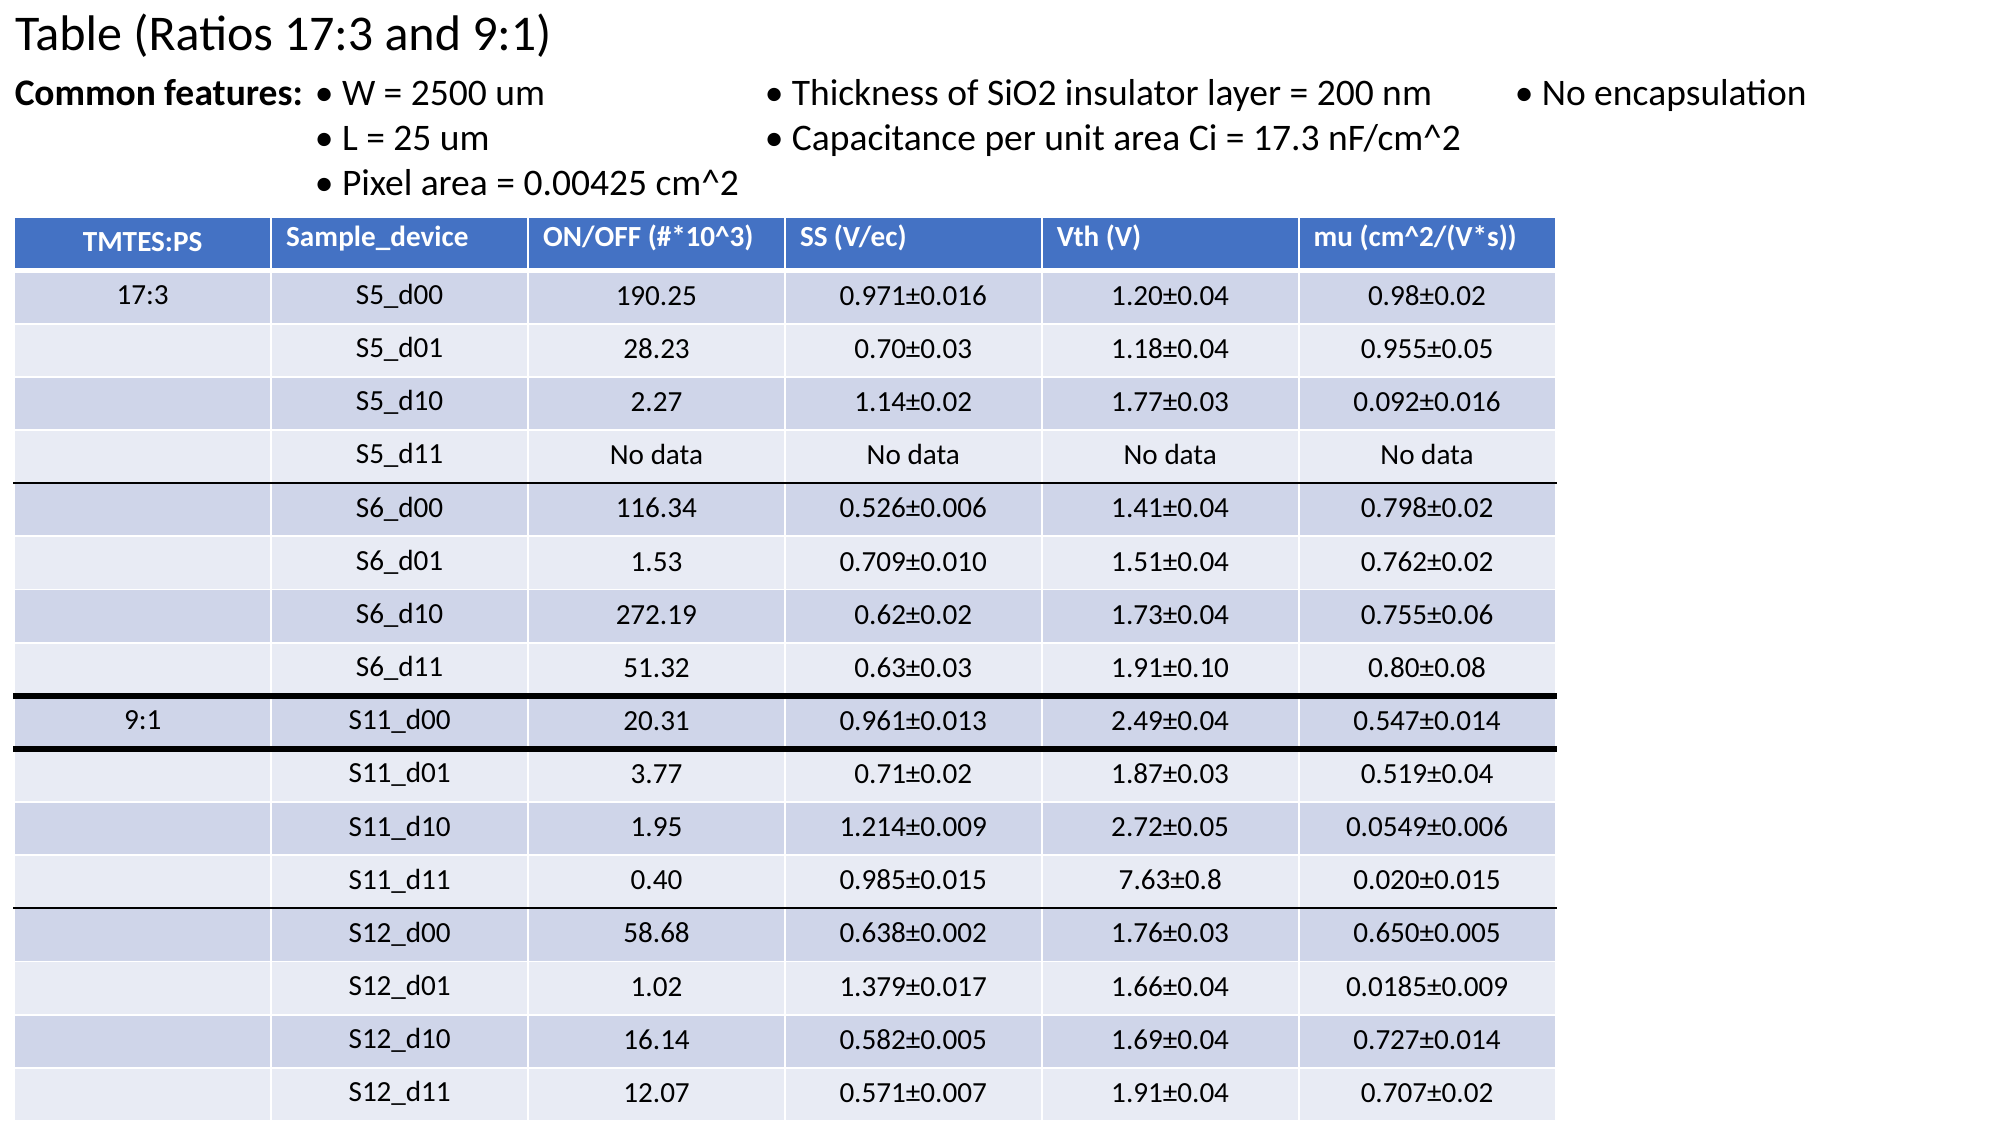

# Table (Ratios 17:3 and 9:1)
Common features: 	• W = 2500 um		• Thickness of SiO2 insulator layer = 200 nm	• No encapsulation
		• L = 25 um	 	• Capacitance per unit area Ci = 17.3 nF/cm^2
		• Pixel area = 0.00425 cm^2

| TMTES:PS | Sample\_device | ON/OFF (#\*10^3) | SS (V/ec) | Vth (V) | mu (cm^2/(V\*s)) |
| --- | --- | --- | --- | --- | --- |
| 17:3 | S5\_d00 | 190.25 | 0.971±0.016 | 1.20±0.04 | 0.98±0.02 |
|  | S5\_d01 | 28.23 | 0.70±0.03 | 1.18±0.04 | 0.955±0.05 |
|  | S5\_d10 | 2.27 | 1.14±0.02 | 1.77±0.03 | 0.092±0.016 |
|  | S5\_d11 | No data | No data | No data | No data |
|  | S6\_d00 | 116.34 | 0.526±0.006 | 1.41±0.04 | 0.798±0.02 |
|  | S6\_d01 | 1.53 | 0.709±0.010 | 1.51±0.04 | 0.762±0.02 |
|  | S6\_d10 | 272.19 | 0.62±0.02 | 1.73±0.04 | 0.755±0.06 |
|  | S6\_d11 | 51.32 | 0.63±0.03 | 1.91±0.10 | 0.80±0.08 |
| 9:1 | S11\_d00 | 20.31 | 0.961±0.013 | 2.49±0.04 | 0.547±0.014 |
|  | S11\_d01 | 3.77 | 0.71±0.02 | 1.87±0.03 | 0.519±0.04 |
|  | S11\_d10 | 1.95 | 1.214±0.009 | 2.72±0.05 | 0.0549±0.006 |
|  | S11\_d11 | 0.40 | 0.985±0.015 | 7.63±0.8 | 0.020±0.015 |
|  | S12\_d00 | 58.68 | 0.638±0.002 | 1.76±0.03 | 0.650±0.005 |
|  | S12\_d01 | 1.02 | 1.379±0.017 | 1.66±0.04 | 0.0185±0.009 |
|  | S12\_d10 | 16.14 | 0.582±0.005 | 1.69±0.04 | 0.727±0.014 |
|  | S12\_d11 | 12.07 | 0.571±0.007 | 1.91±0.04 | 0.707±0.02 |